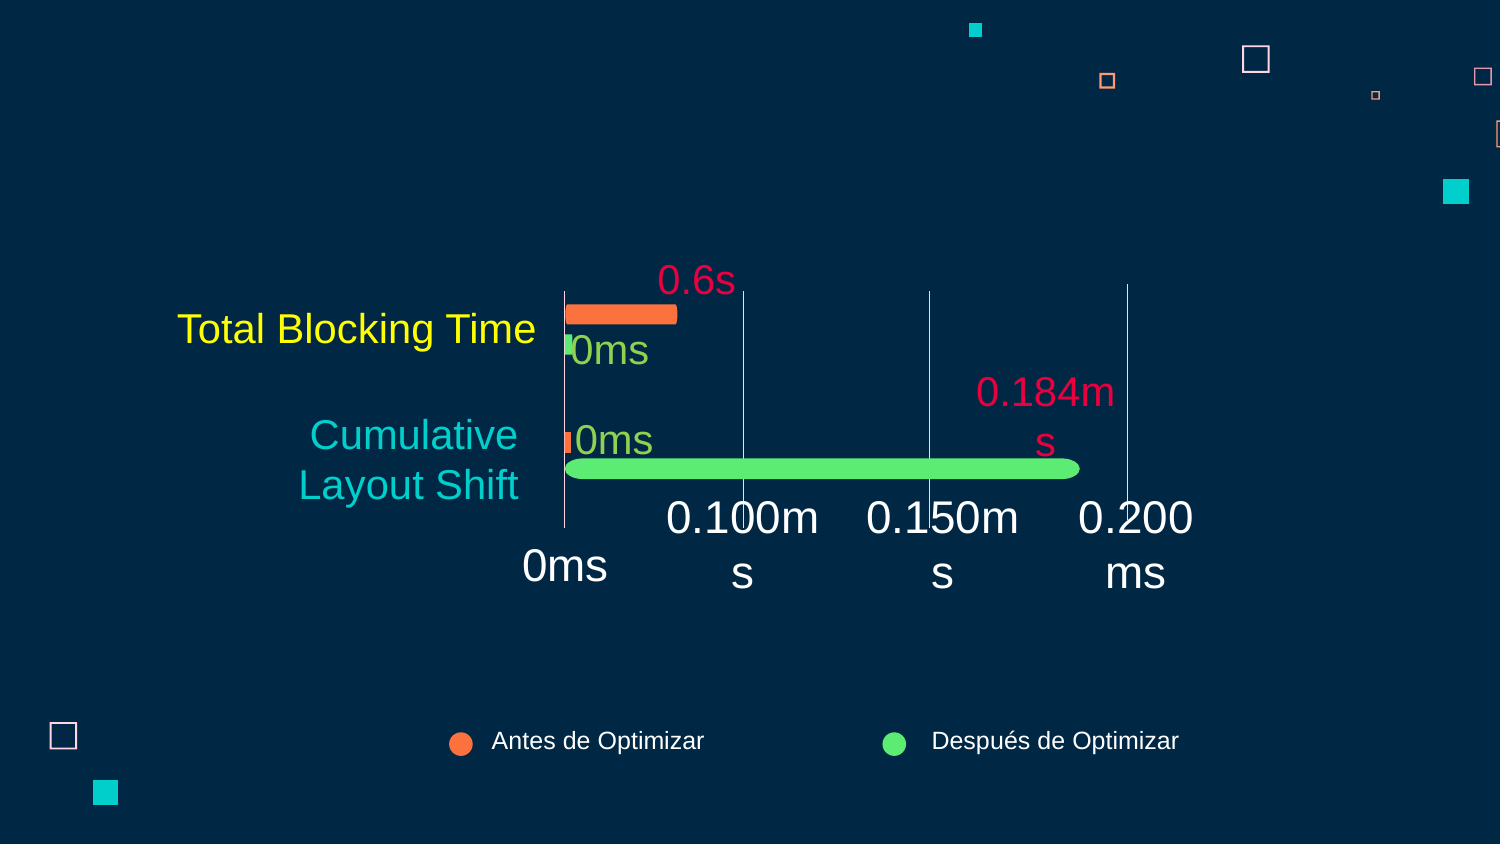

0.6s

Total Blocking Time

0ms

0ms
0.184ms

Cumulative Layout Shift
0ms
0.100ms
0.150ms
0.200ms
Después de Optimizar
Antes de Optimizar